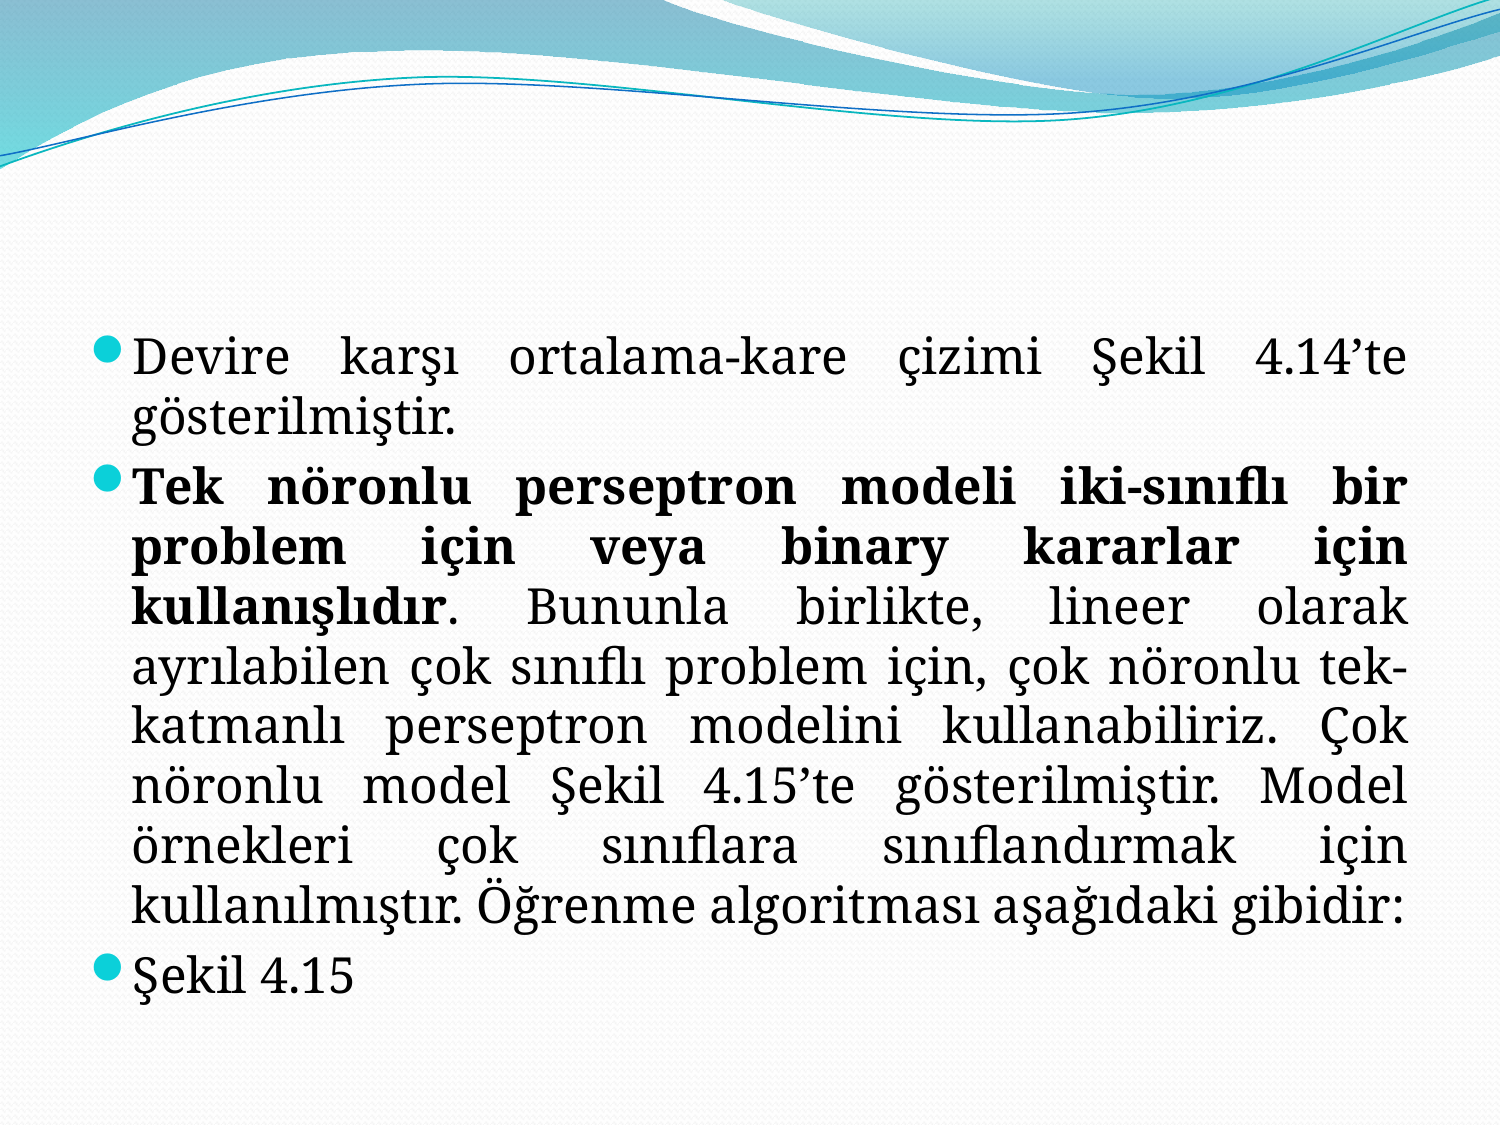

#
Devire karşı ortalama-kare çizimi Şekil 4.14’te gösterilmiştir.
Tek nöronlu perseptron modeli iki-sınıflı bir problem için veya binary kararlar için kullanışlıdır. Bununla birlikte, lineer olarak ayrılabilen çok sınıflı problem için, çok nöronlu tek-katmanlı perseptron modelini kullanabiliriz. Çok nöronlu model Şekil 4.15’te gösterilmiştir. Model örnekleri çok sınıflara sınıflandırmak için kullanılmıştır. Öğrenme algoritması aşağıdaki gibidir:
Şekil 4.15